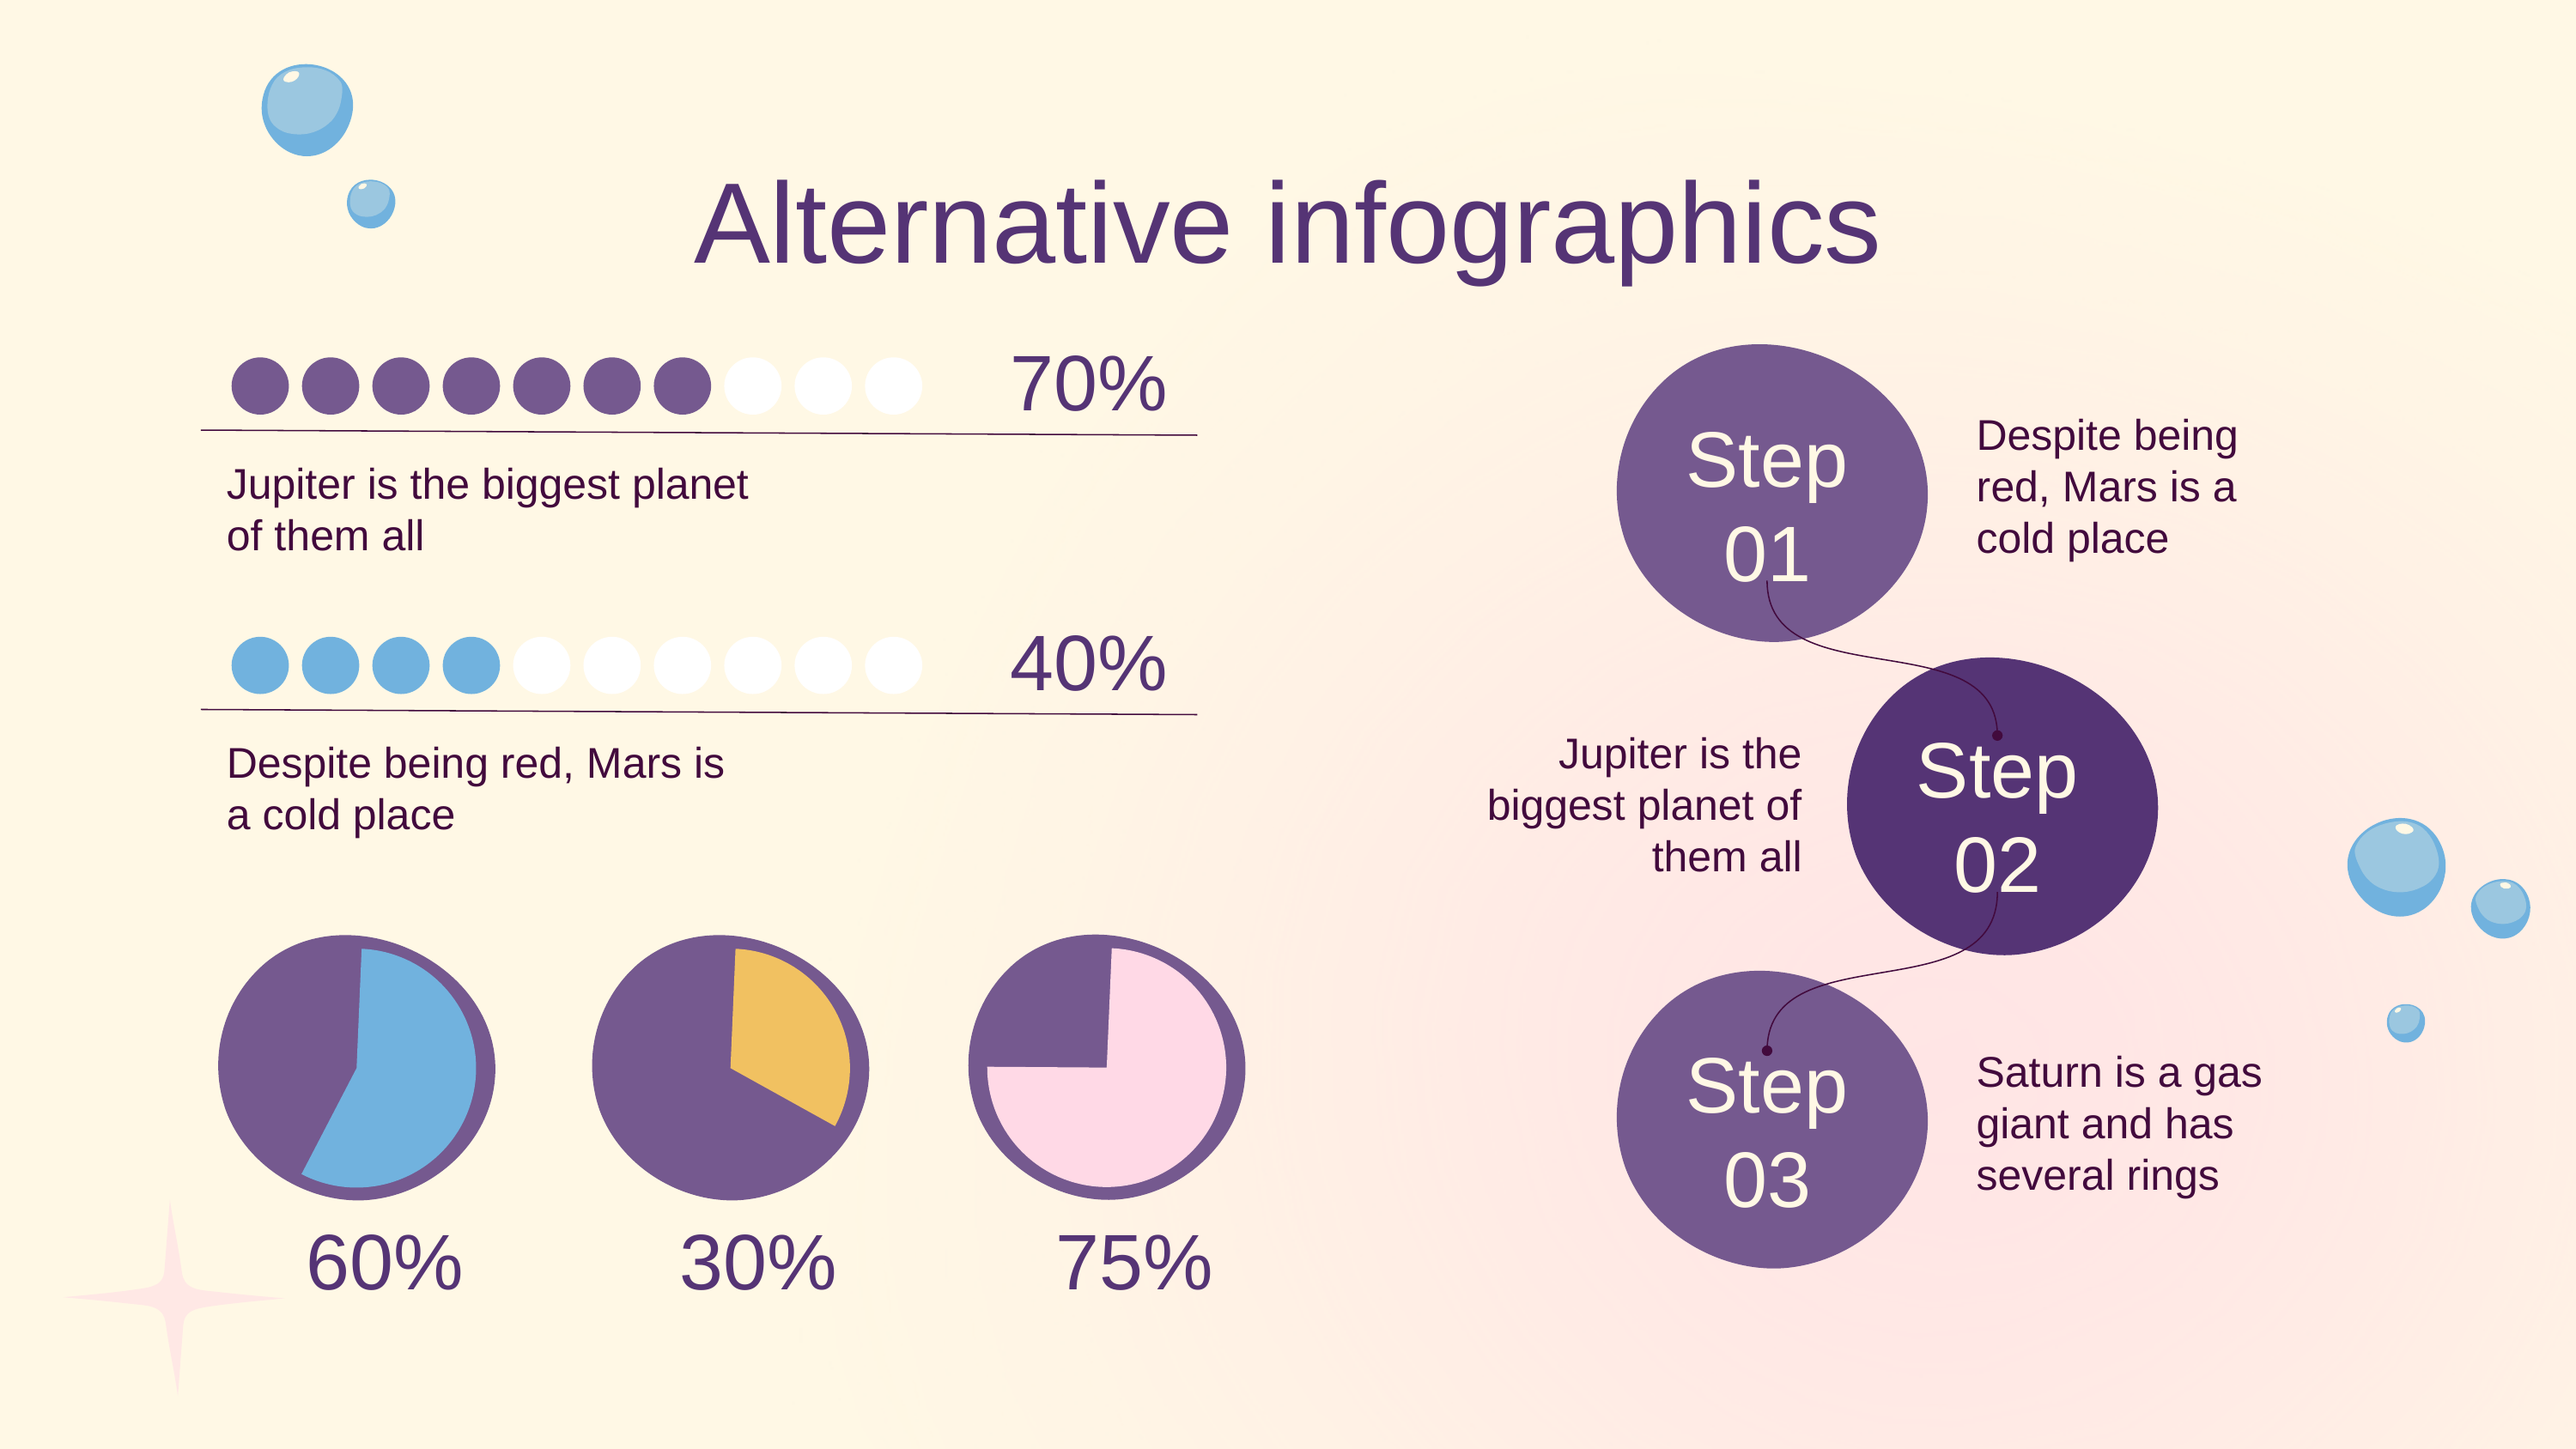

# Alternative infographics

70%

Despite being red, Mars is a cold place
Step 01
Jupiter is the biggest planet of them all

40%

Jupiter is the biggest planet of them all
Despite being red, Mars is a cold place
Step 02

Saturn is a gas giant and has several rings
Step 03
75%
60%
30%